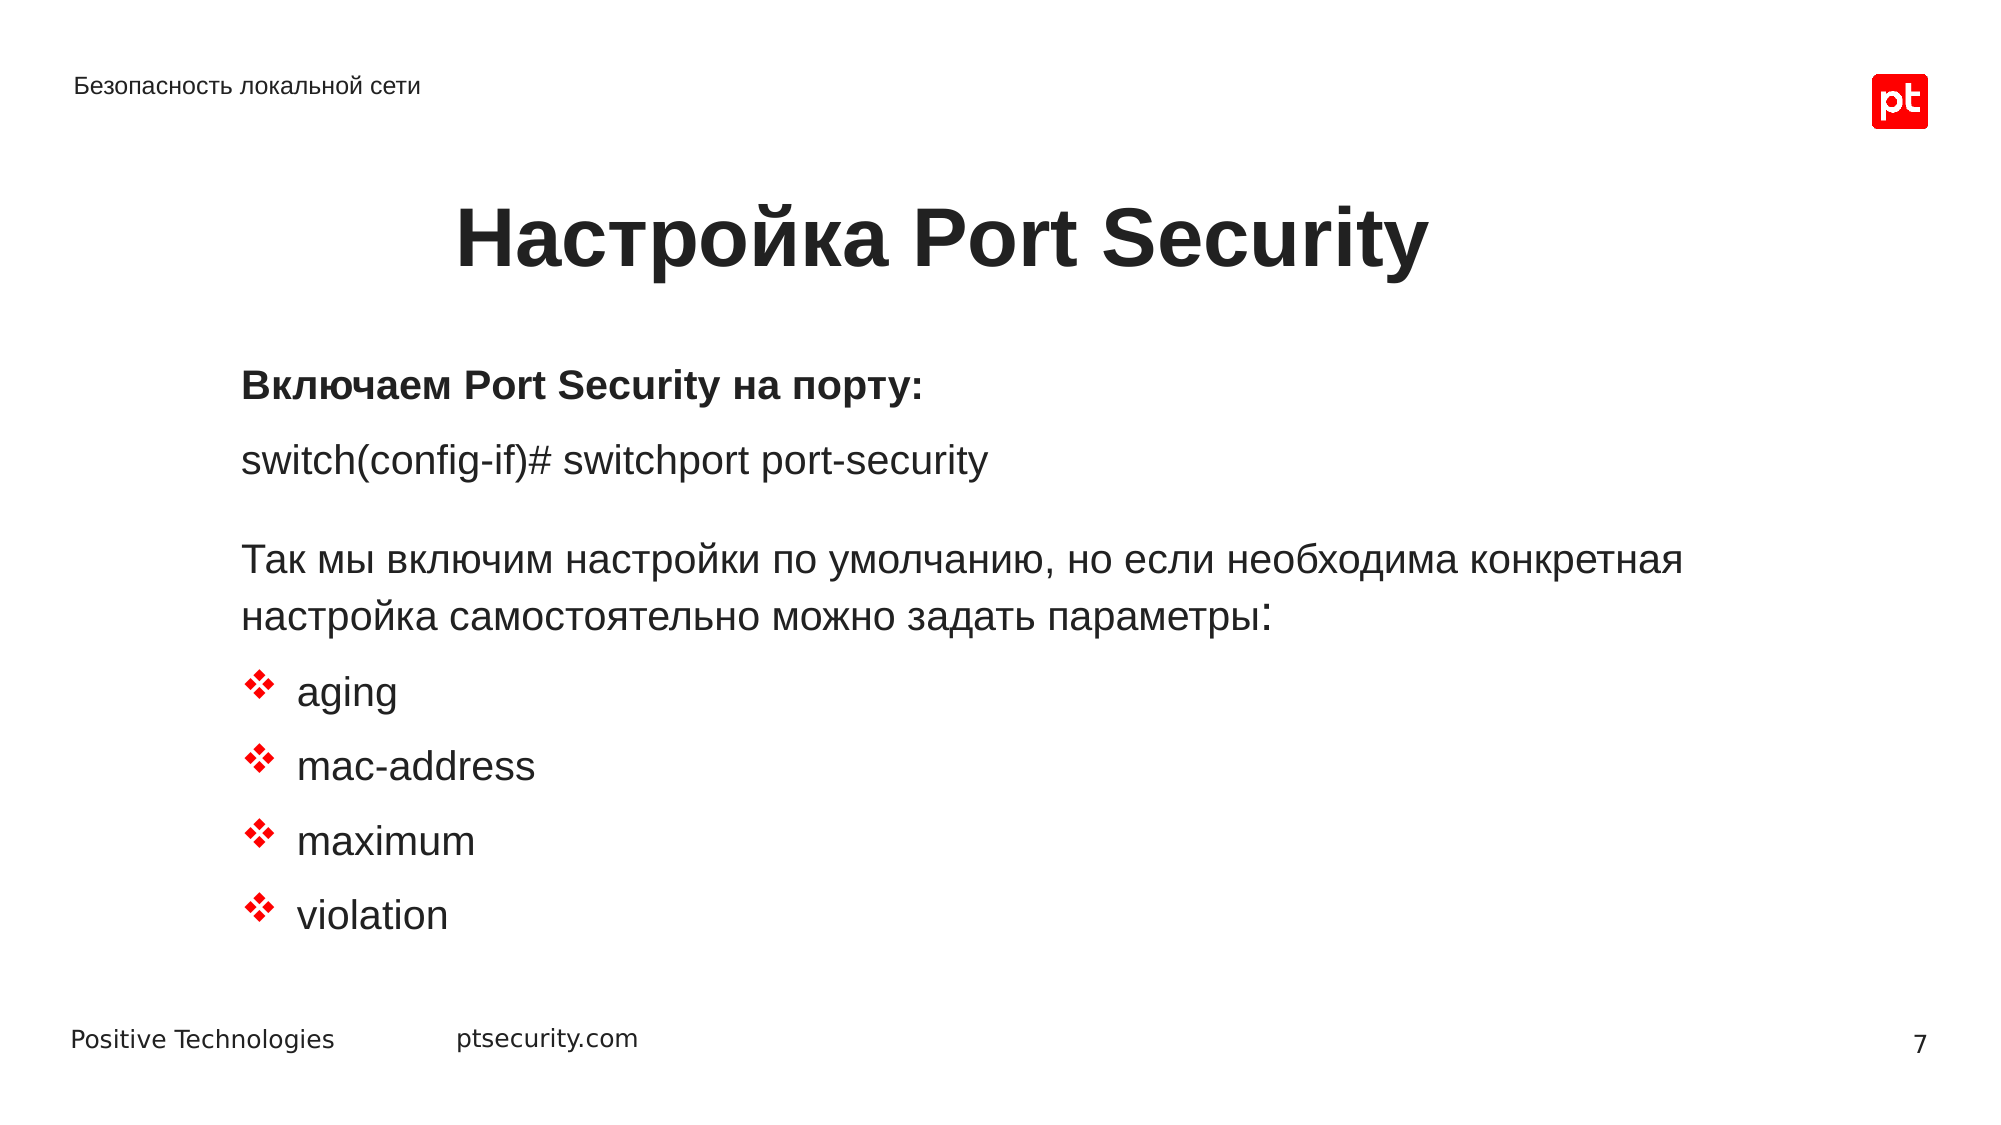

Безопасность локальной сети
# Настройка Port Security
Включаем Port Security на порту:
switch(config-if)# switchport port-security
Так мы включим настройки по умолчанию, но если необходима конкретная настройка самостоятельно можно задать параметры:
aging
mac-address
maximum
violation
7